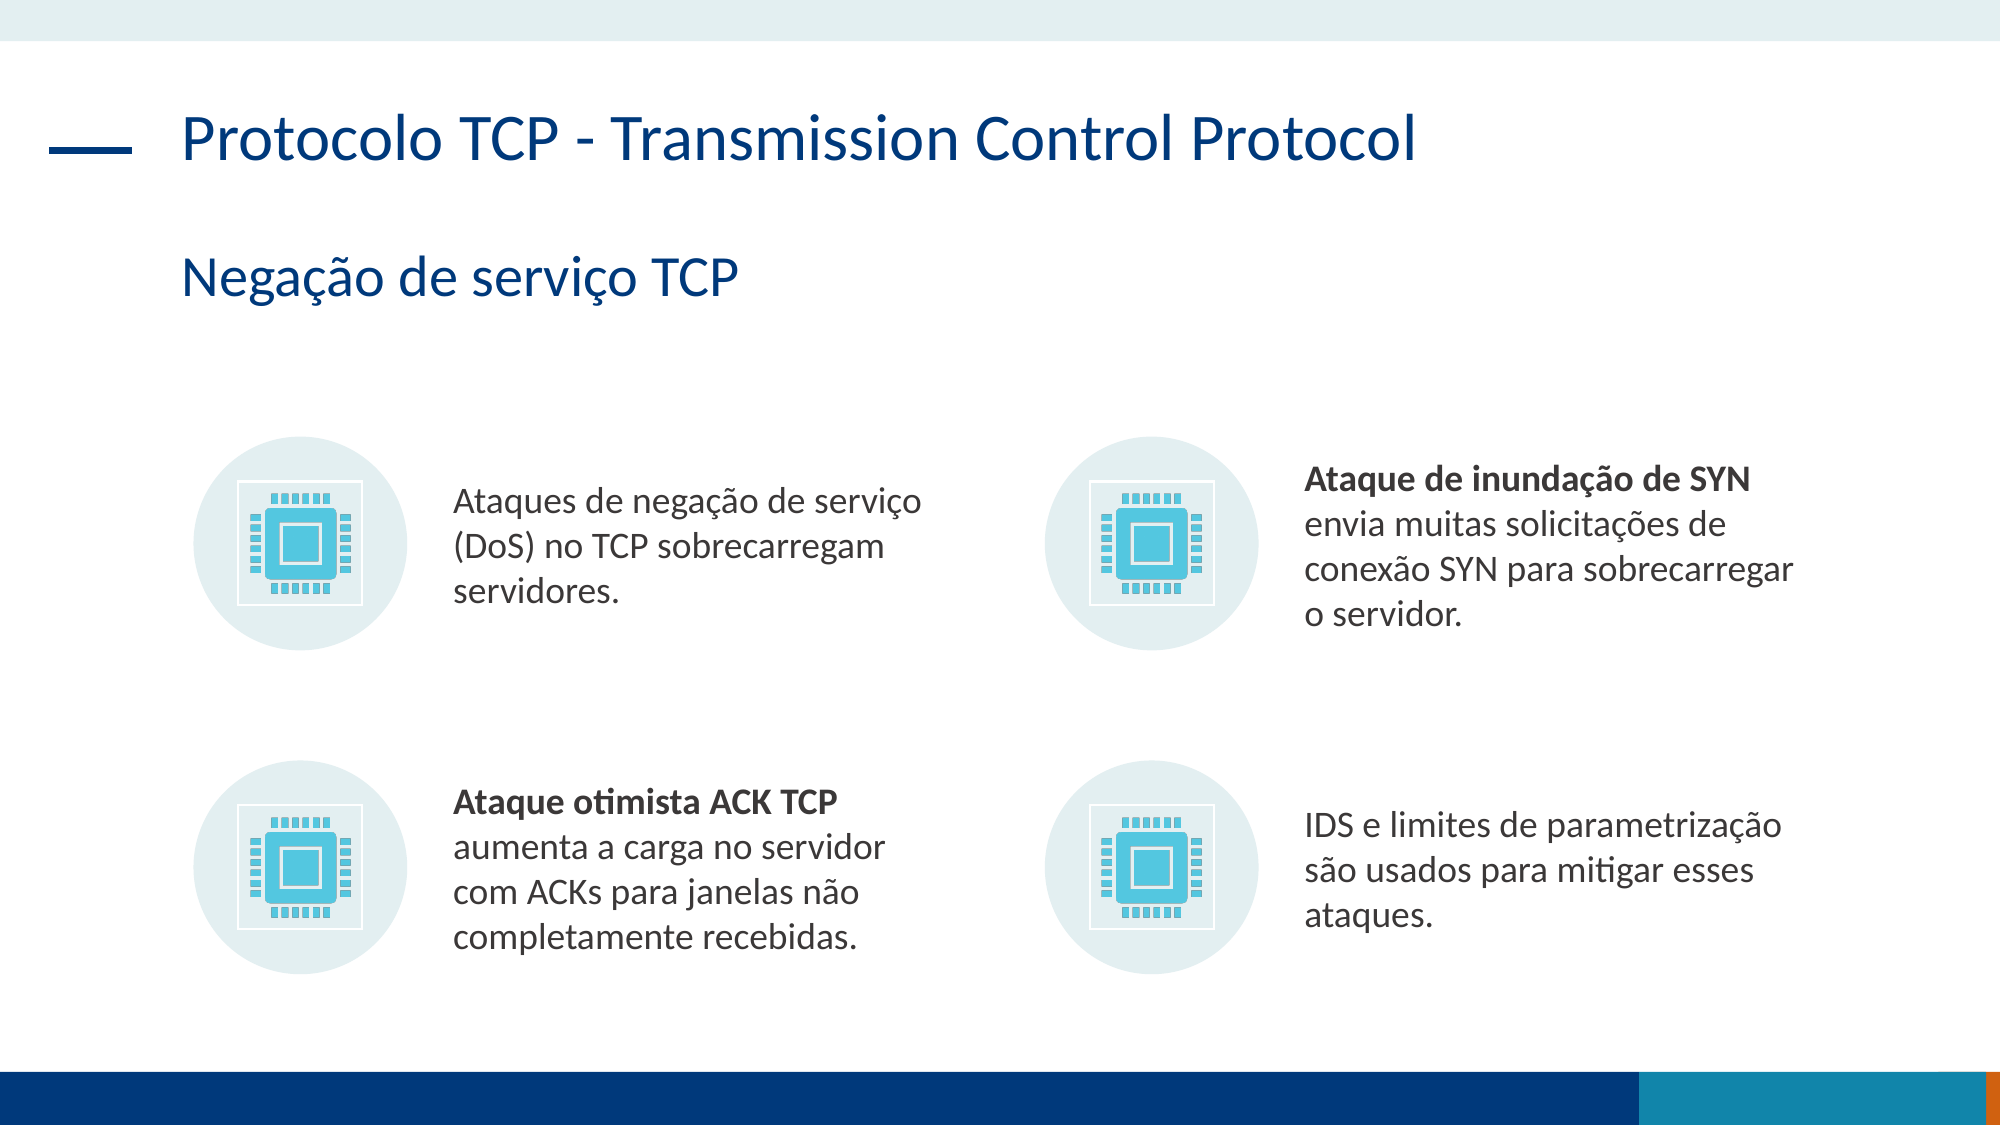

Protocolo TCP - Transmission Control Protocol

Negação de serviço TCP

Ataques de negação de serviço (DoS) no TCP sobrecarregam servidores.
Ataque de inundação de SYN envia muitas solicitações de conexão SYN para sobrecarregar o servidor.
Ataque otimista ACK TCP aumenta a carga no servidor com ACKs para janelas não completamente recebidas.
IDS e limites de parametrização são usados para mitigar esses ataques.